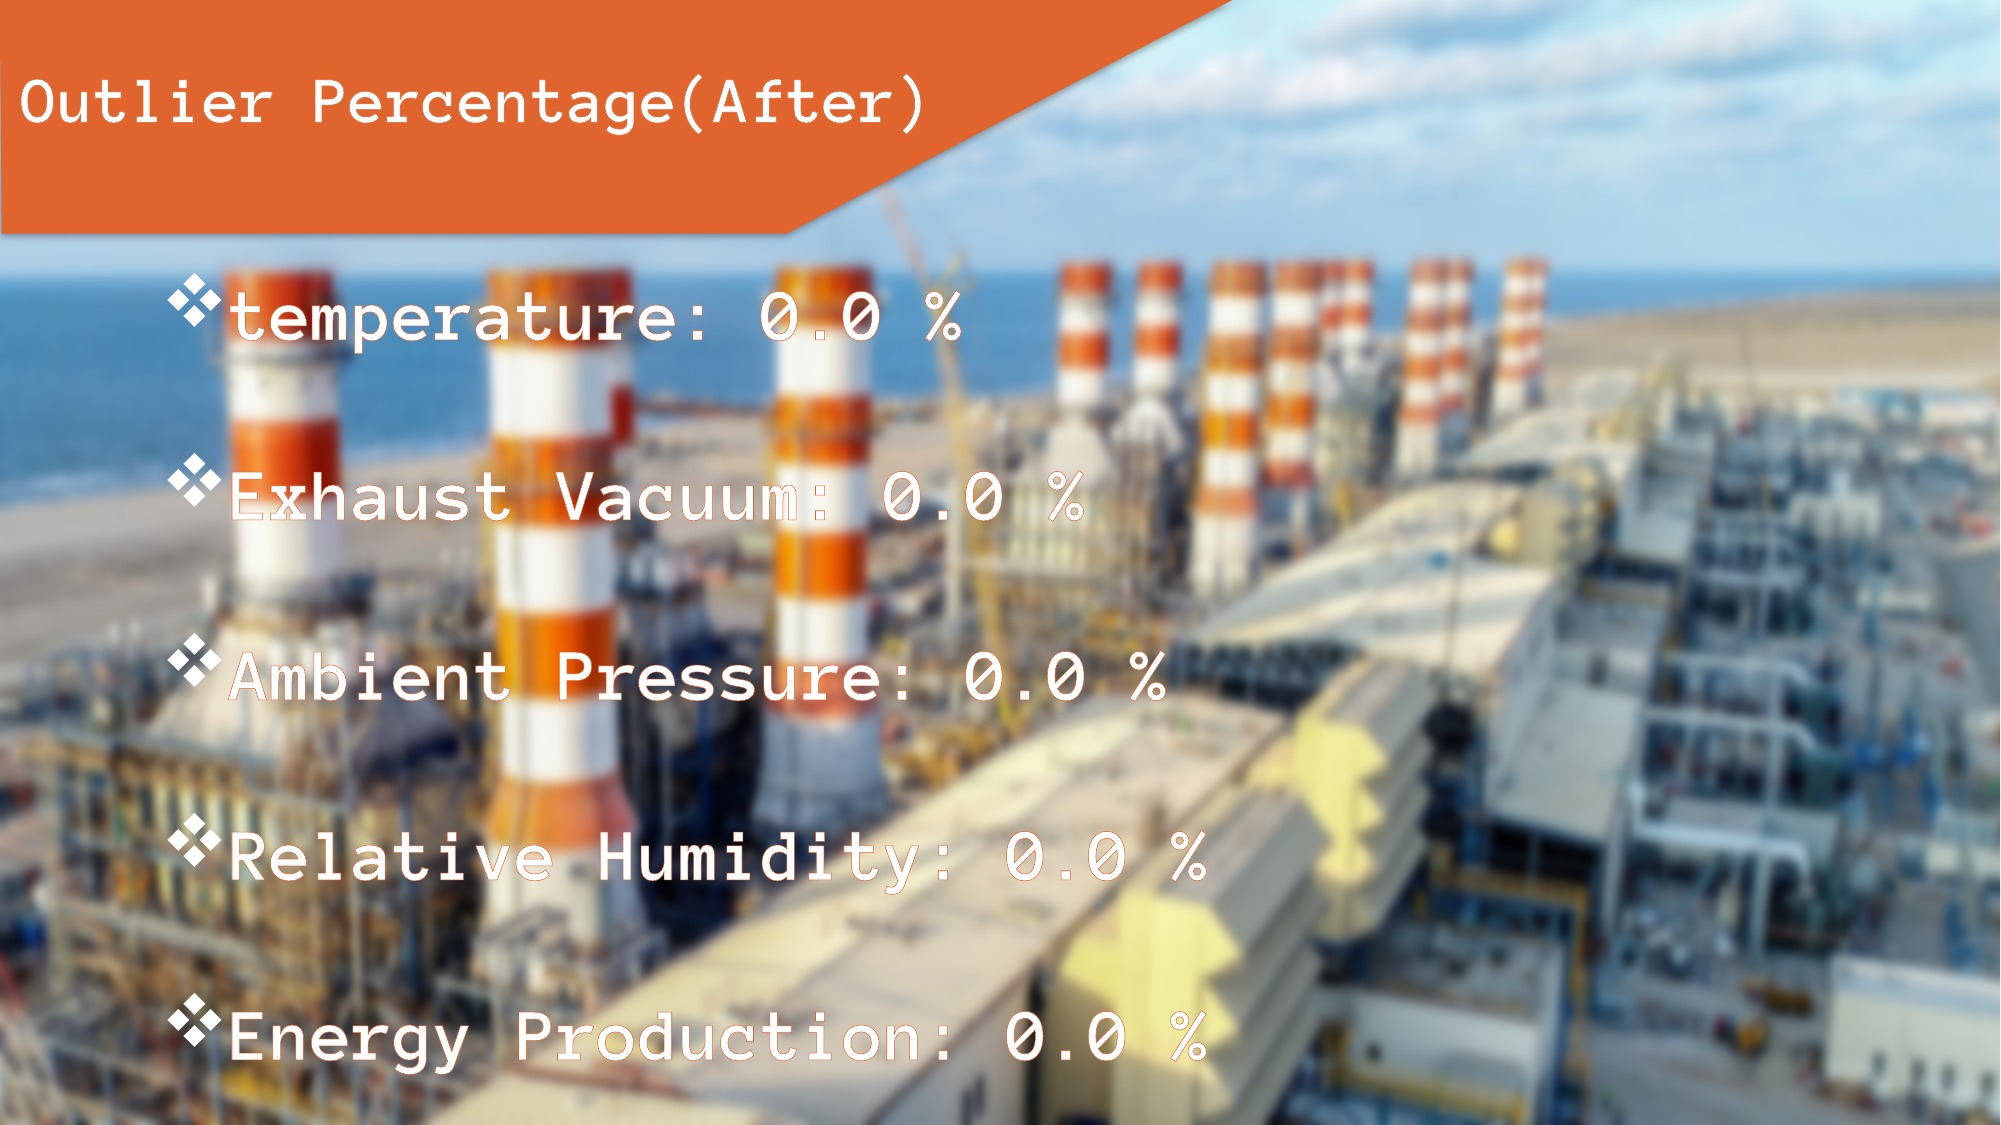

Outlier Percentage(After)
temperature: 0.0 %

Exhaust Vacuum: 0.0 %

Ambient Pressure: 0.0 %

Relative Humidity: 0.0 %

Energy Production: 0.0 %